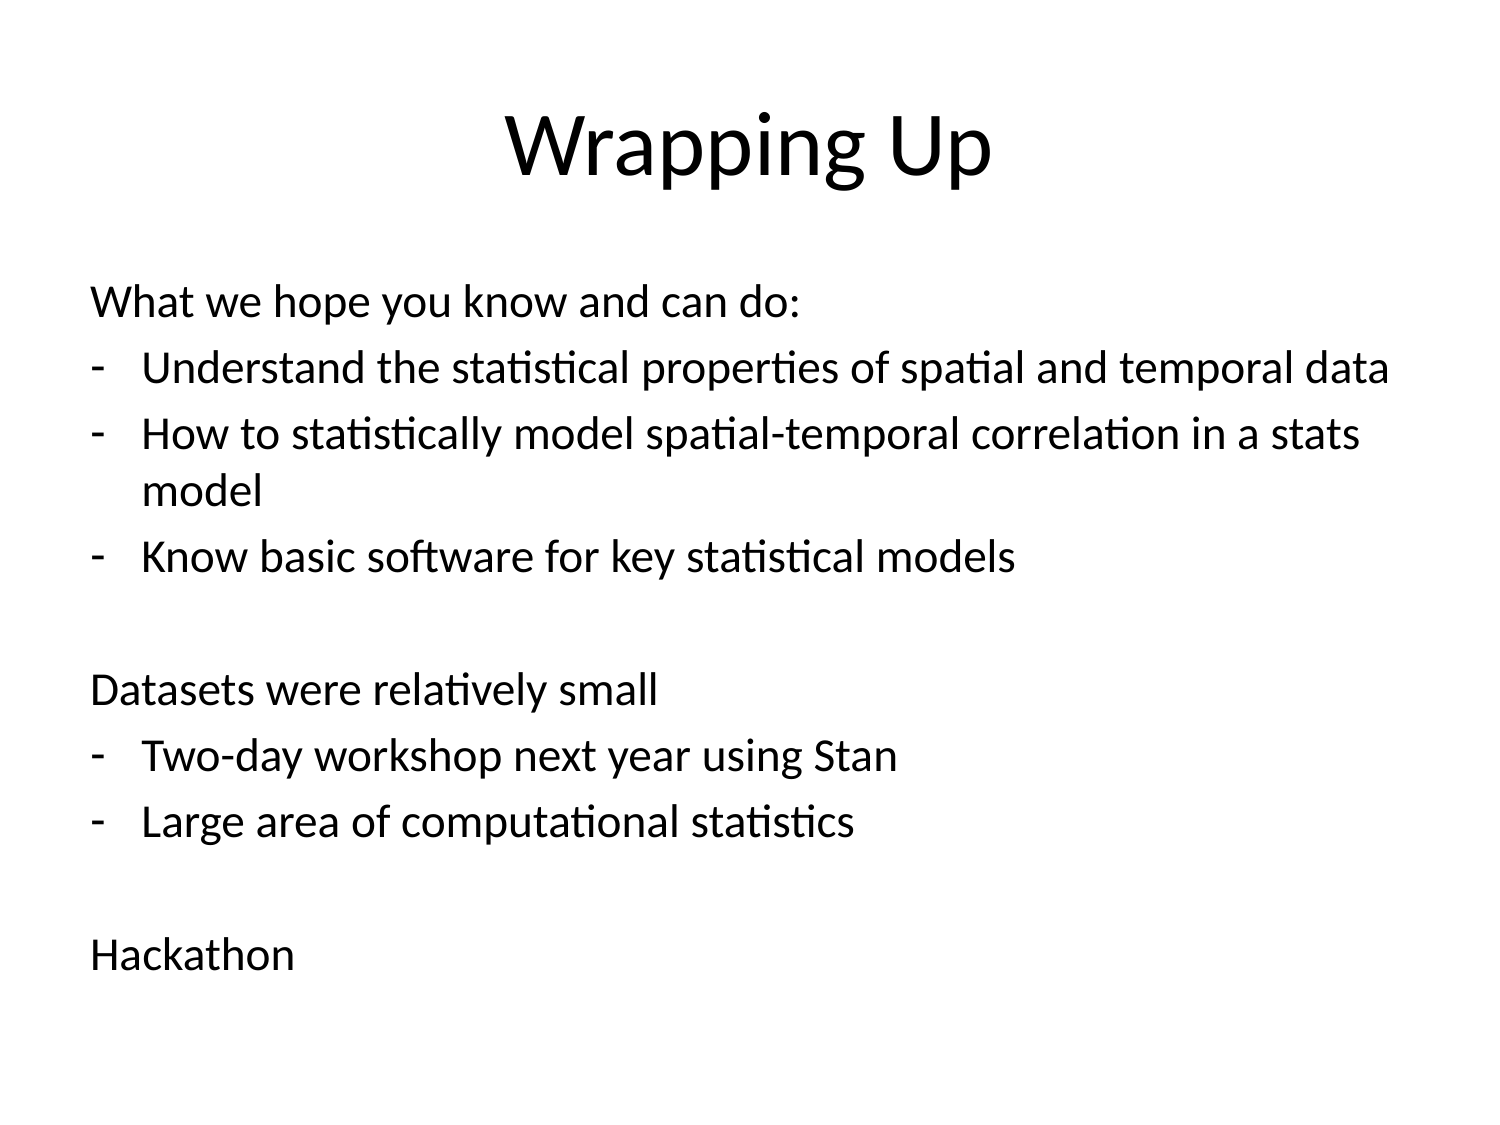

# Wrapping Up
What we hope you know and can do:
Understand the statistical properties of spatial and temporal data
How to statistically model spatial-temporal correlation in a stats model
Know basic software for key statistical models

Datasets were relatively small
Two-day workshop next year using Stan
Large area of computational statistics

Hackathon